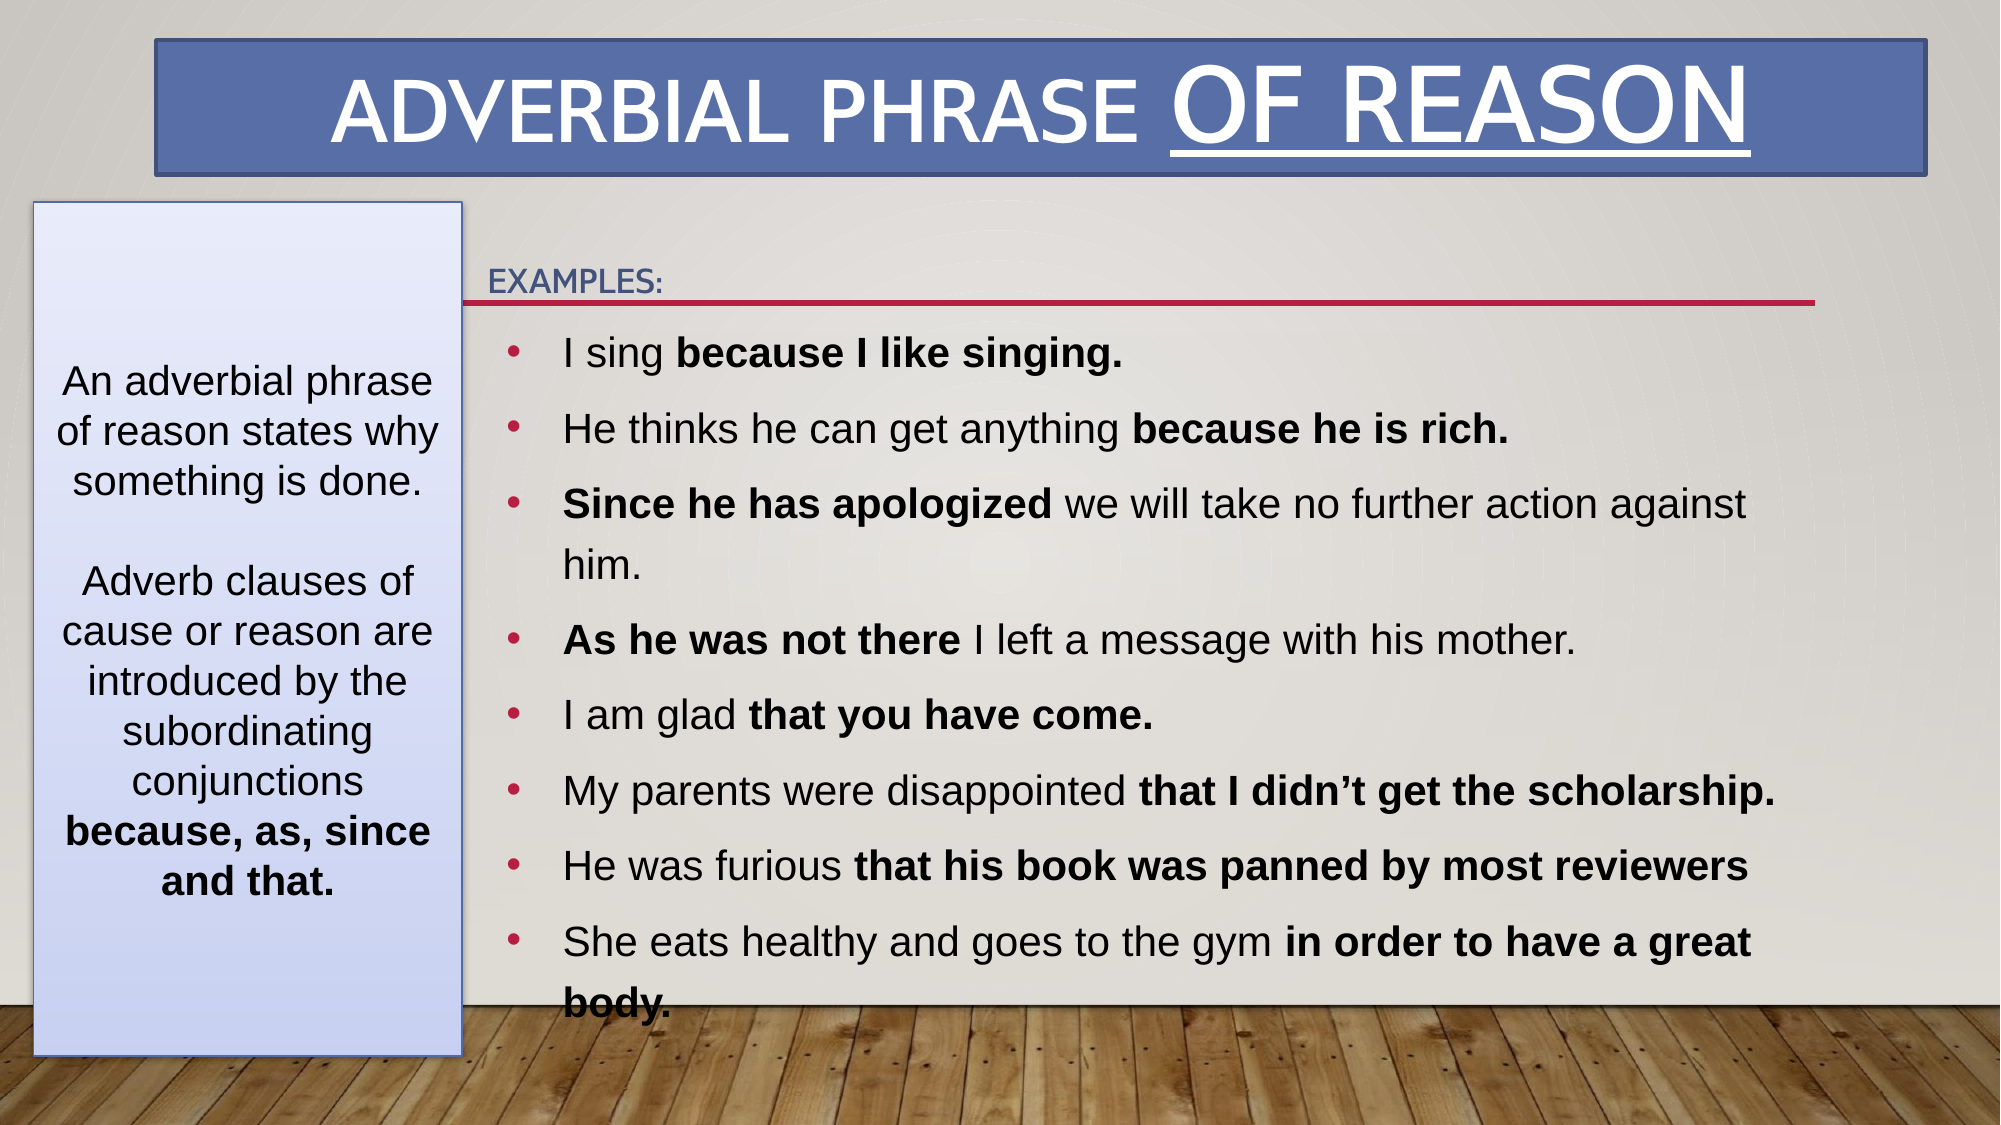

# ADVERBIAL PHRASE OF REASON
An adverbial phrase of reason states why something is done.

Adverb clauses of cause or reason are introduced by the subordinating conjunctions because, as, since and that.
EXAMPLES:
I sing because I like singing.
He thinks he can get anything because he is rich.
Since he has apologized we will take no further action against him.
As he was not there I left a message with his mother.
I am glad that you have come.
My parents were disappointed that I didn’t get the scholarship.
He was furious that his book was panned by most reviewers
She eats healthy and goes to the gym in order to have a great body.